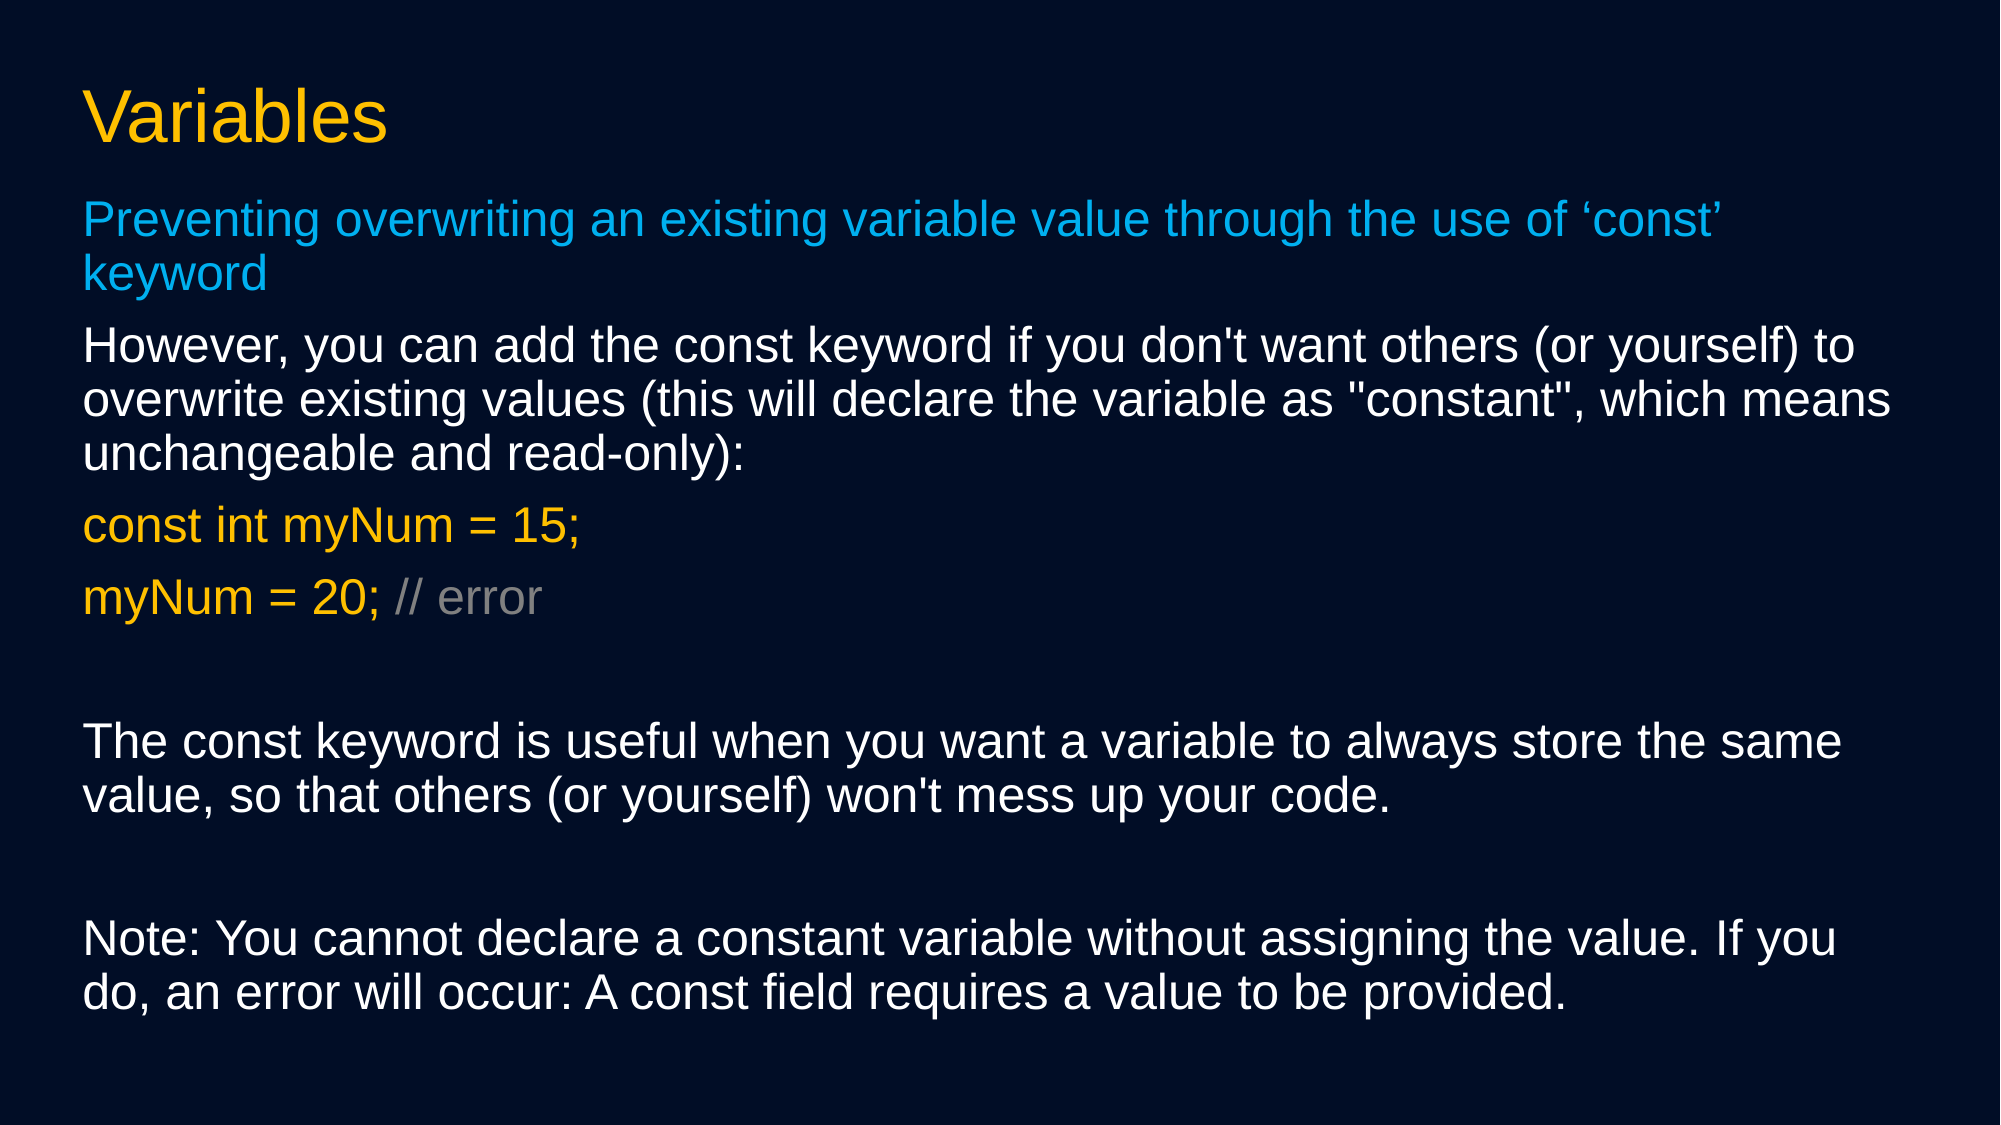

# Variables
Preventing overwriting an existing variable value through the use of ‘const’ keyword
However, you can add the const keyword if you don't want others (or yourself) to overwrite existing values (this will declare the variable as "constant", which means unchangeable and read-only):
const int myNum = 15;
myNum = 20; // error

The const keyword is useful when you want a variable to always store the same value, so that others (or yourself) won't mess up your code.

Note: You cannot declare a constant variable without assigning the value. If you do, an error will occur: A const field requires a value to be provided.